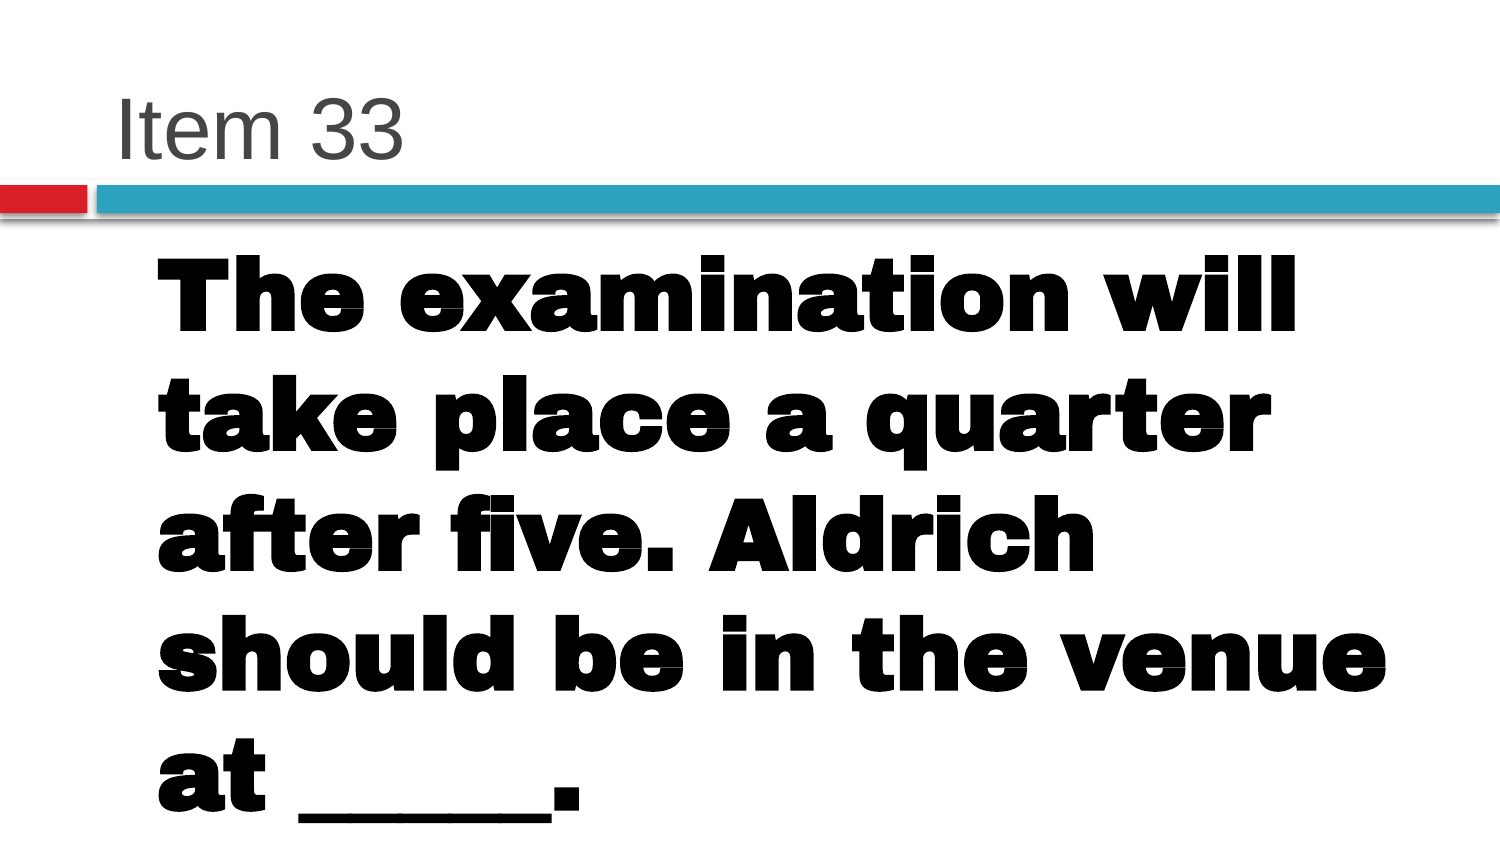

# Item 33
	The examination will take place a quarter after five. Aldrich should be in the venue at _____.